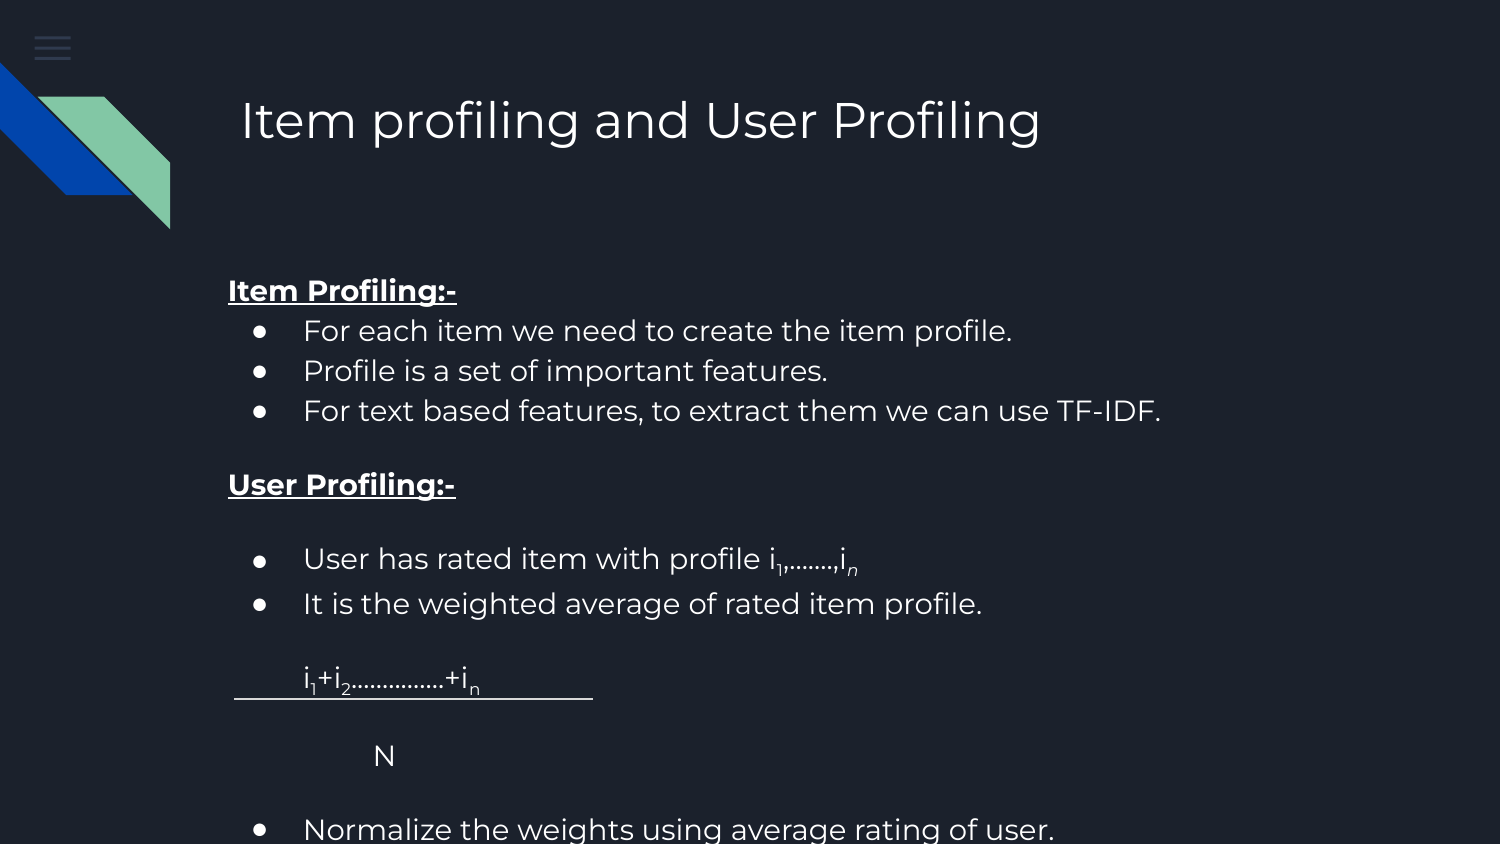

# Item profiling and User Profiling
Item Profiling:-
For each item we need to create the item profile.
Profile is a set of important features.
For text based features, to extract them we can use TF-IDF.
User Profiling:-
User has rated item with profile i1,.......,in
It is the weighted average of rated item profile.
i1+i2...............+in
         N
Normalize the weights using average rating of user.